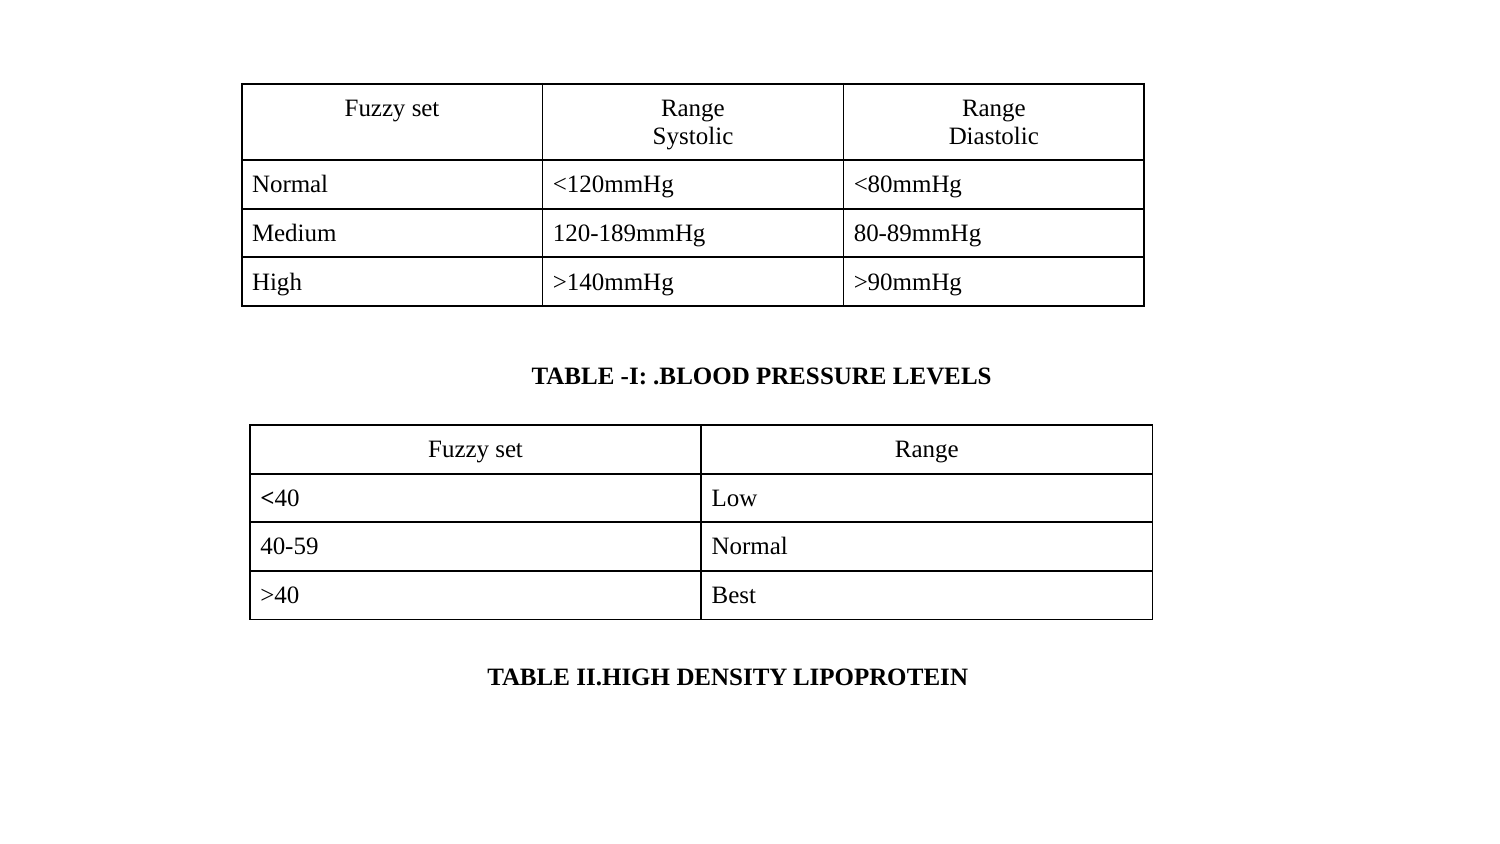

| Fuzzy set | Range Systolic | Range Diastolic |
| --- | --- | --- |
| Normal | <120mmHg | <80mmHg |
| Medium | 120-189mmHg | 80-89mmHg |
| High | >140mmHg | >90mmHg |

                TABLE -I: .BLOOD PRESSURE LEVELS

TABLE II.HIGH DENSITY LIPOPROTEIN
| Fuzzy set | Range |
| --- | --- |
| <40 | Low |
| 40-59 | Normal |
| >40 | Best |